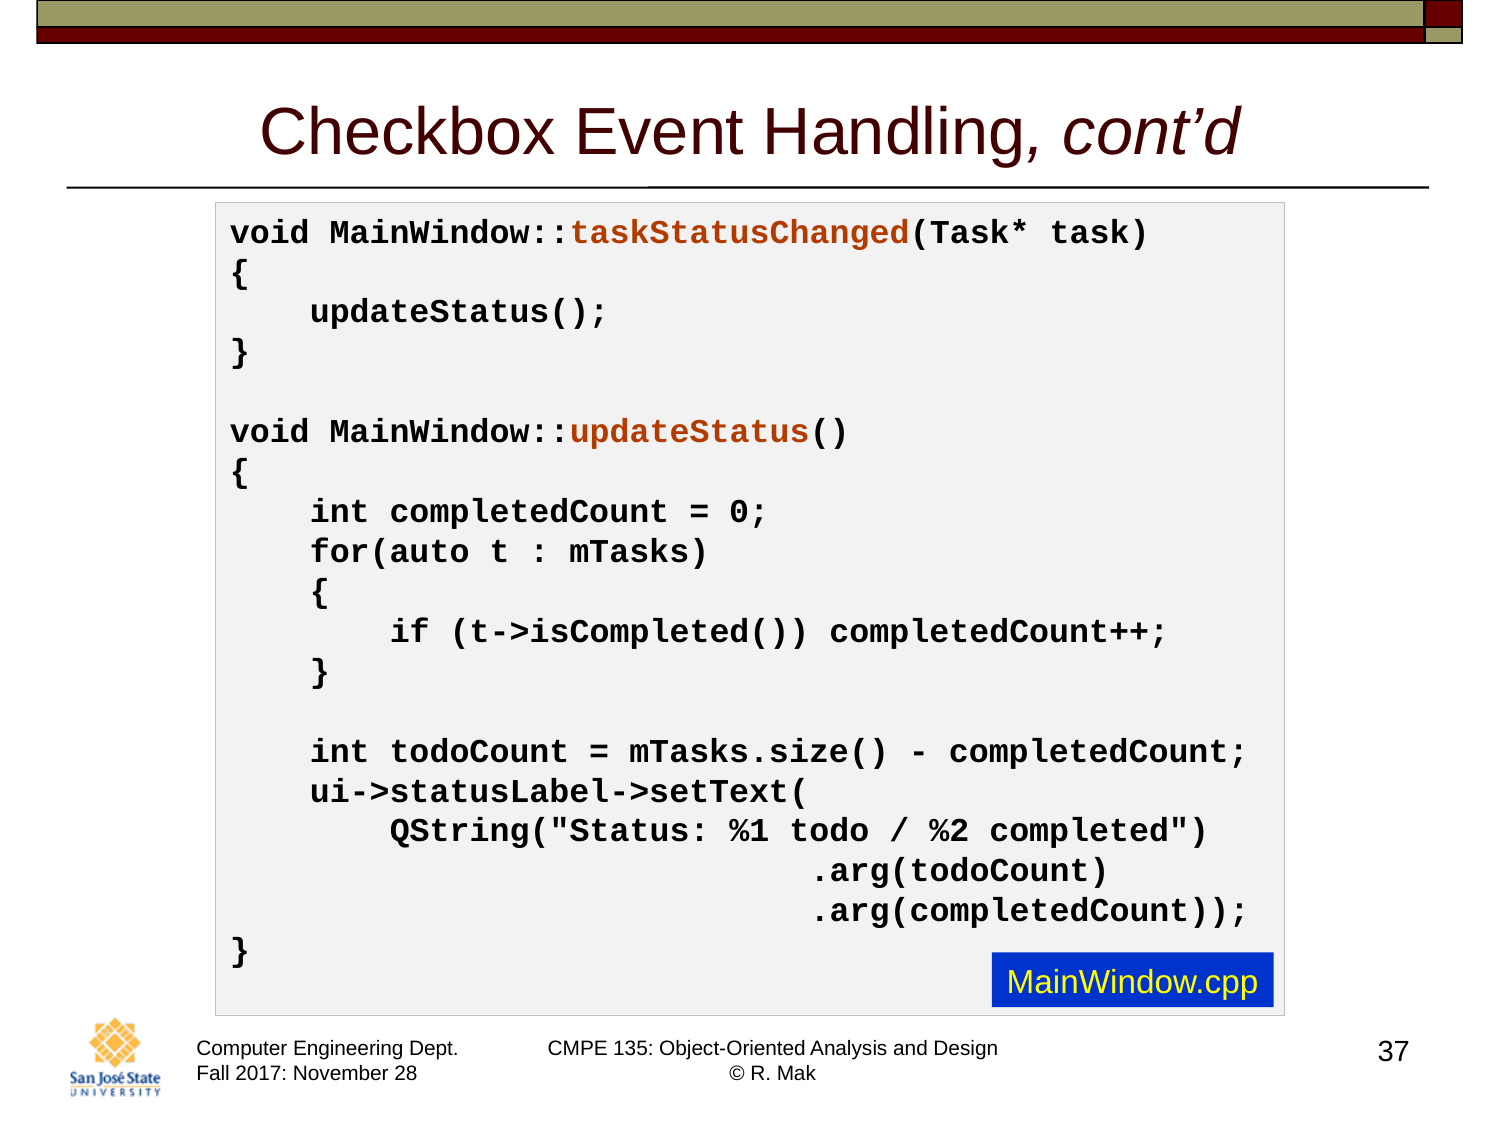

# Checkbox Event Handling, cont’d
void MainWindow::taskStatusChanged(Task* task)
{
    updateStatus();
}

void MainWindow::updateStatus()
{
    int completedCount = 0;
    for(auto t : mTasks)
    {
        if (t->isCompleted()) completedCount++;
    }

    int todoCount = mTasks.size() - completedCount;
    ui->statusLabel->setText(
        QString("Status: %1 todo / %2 completed")
                             .arg(todoCount)
                             .arg(completedCount));
}

MainWindow.cpp
37